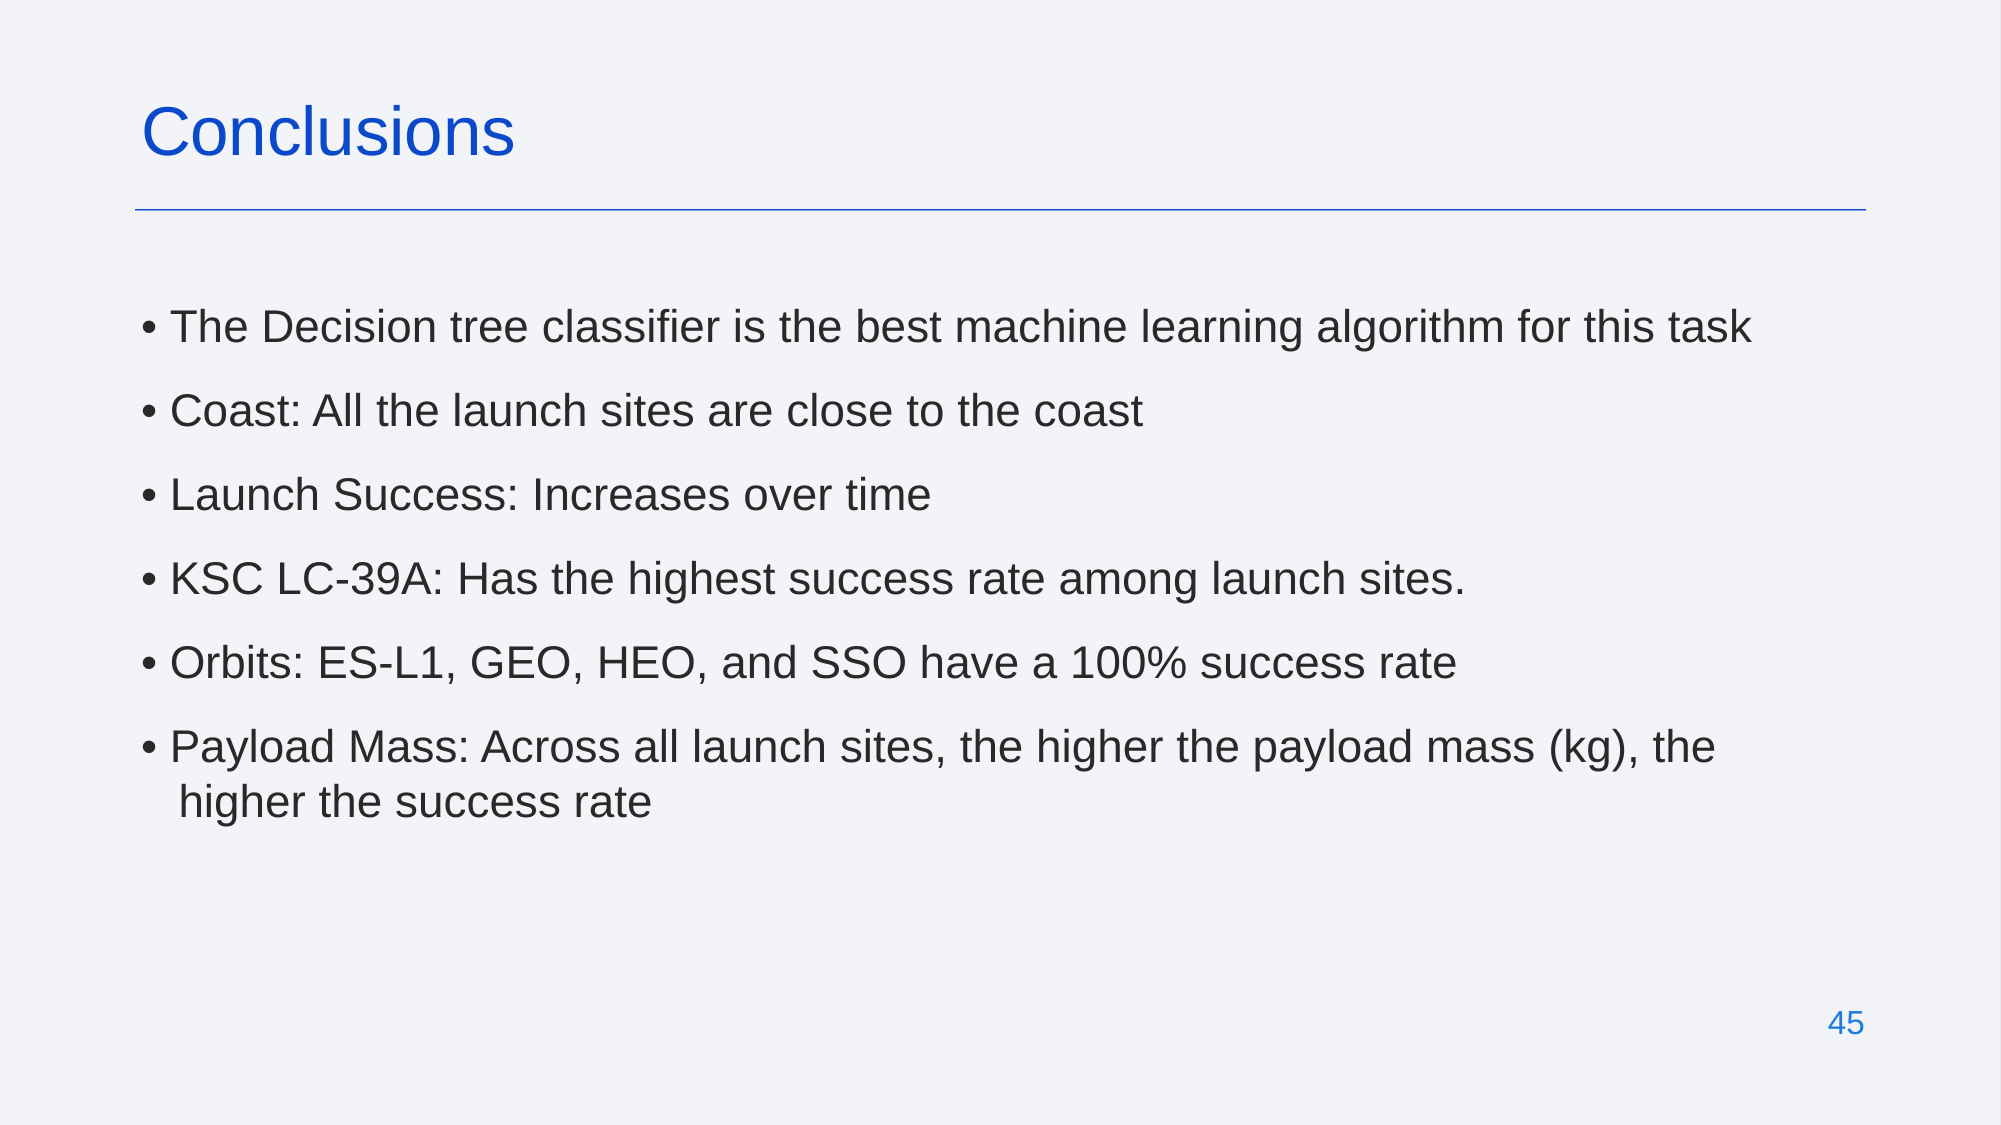

Conclusions
# • The Decision tree classifier is the best machine learning algorithm for this task
• Coast: All the launch sites are close to the coast
• Launch Success: Increases over time
• KSC LC-39A: Has the highest success rate among launch sites.
• Orbits: ES-L1, GEO, HEO, and SSO have a 100% success rate
• Payload Mass: Across all launch sites, the higher the payload mass (kg), the higher the success rate
45